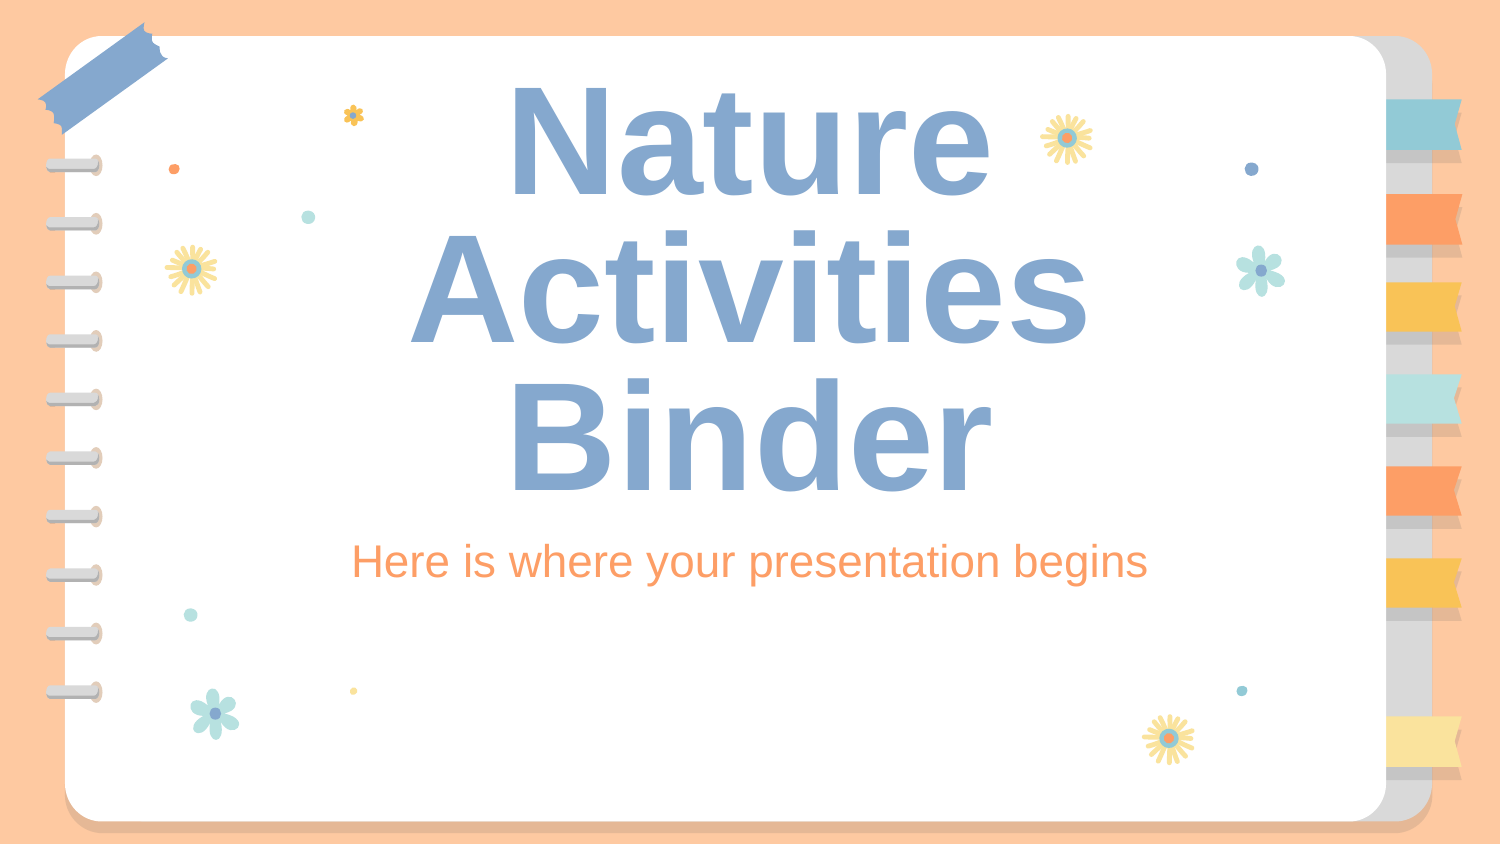

# Nature Activities Binder
Here is where your presentation begins